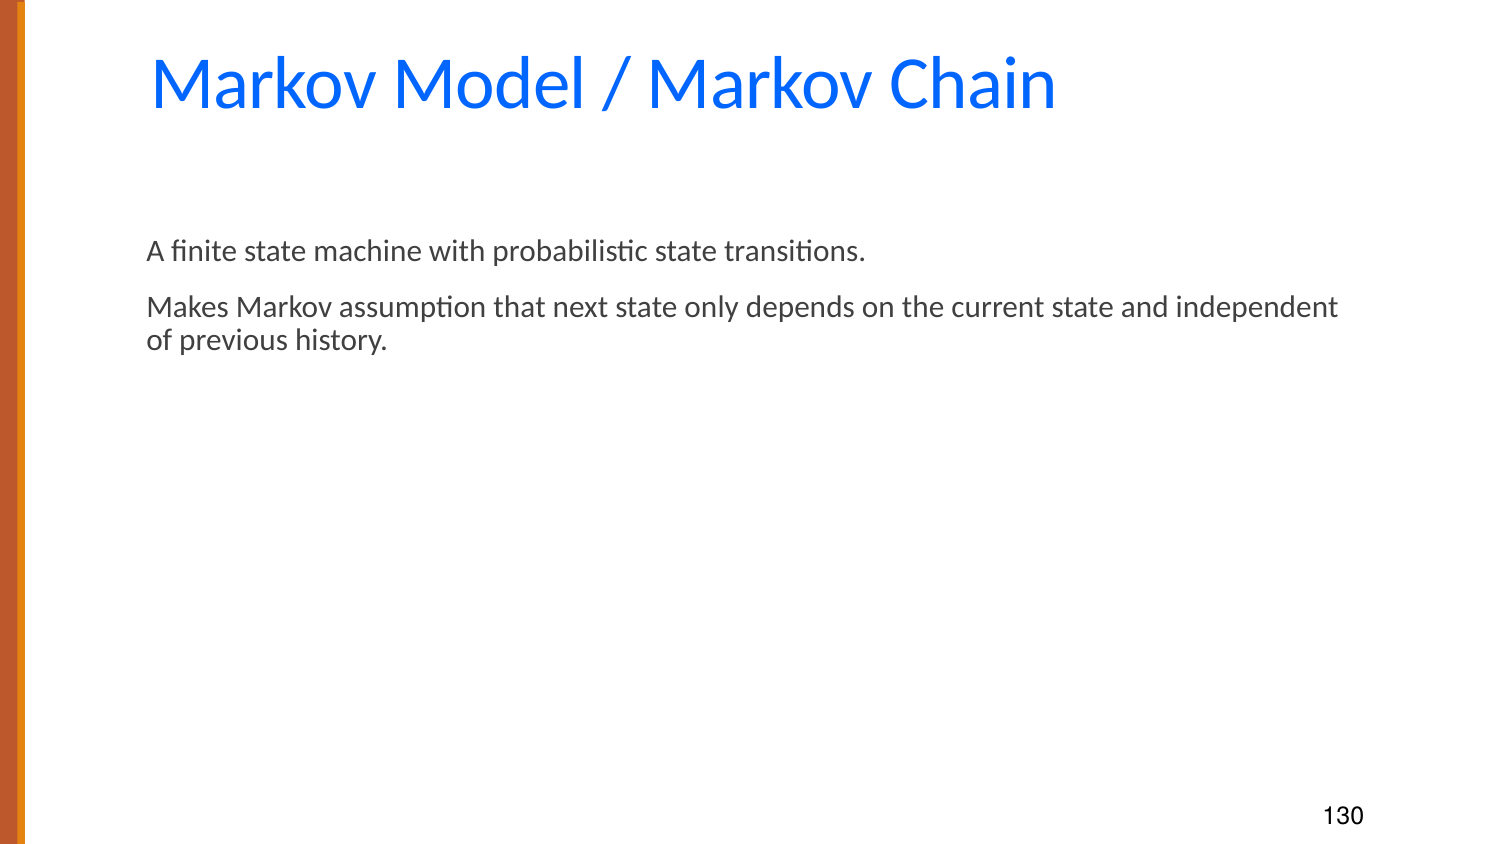

# Markov Model / Markov Chain
A finite state machine with probabilistic state transitions.
Makes Markov assumption that next state only depends on the current state and independent of previous history.
130